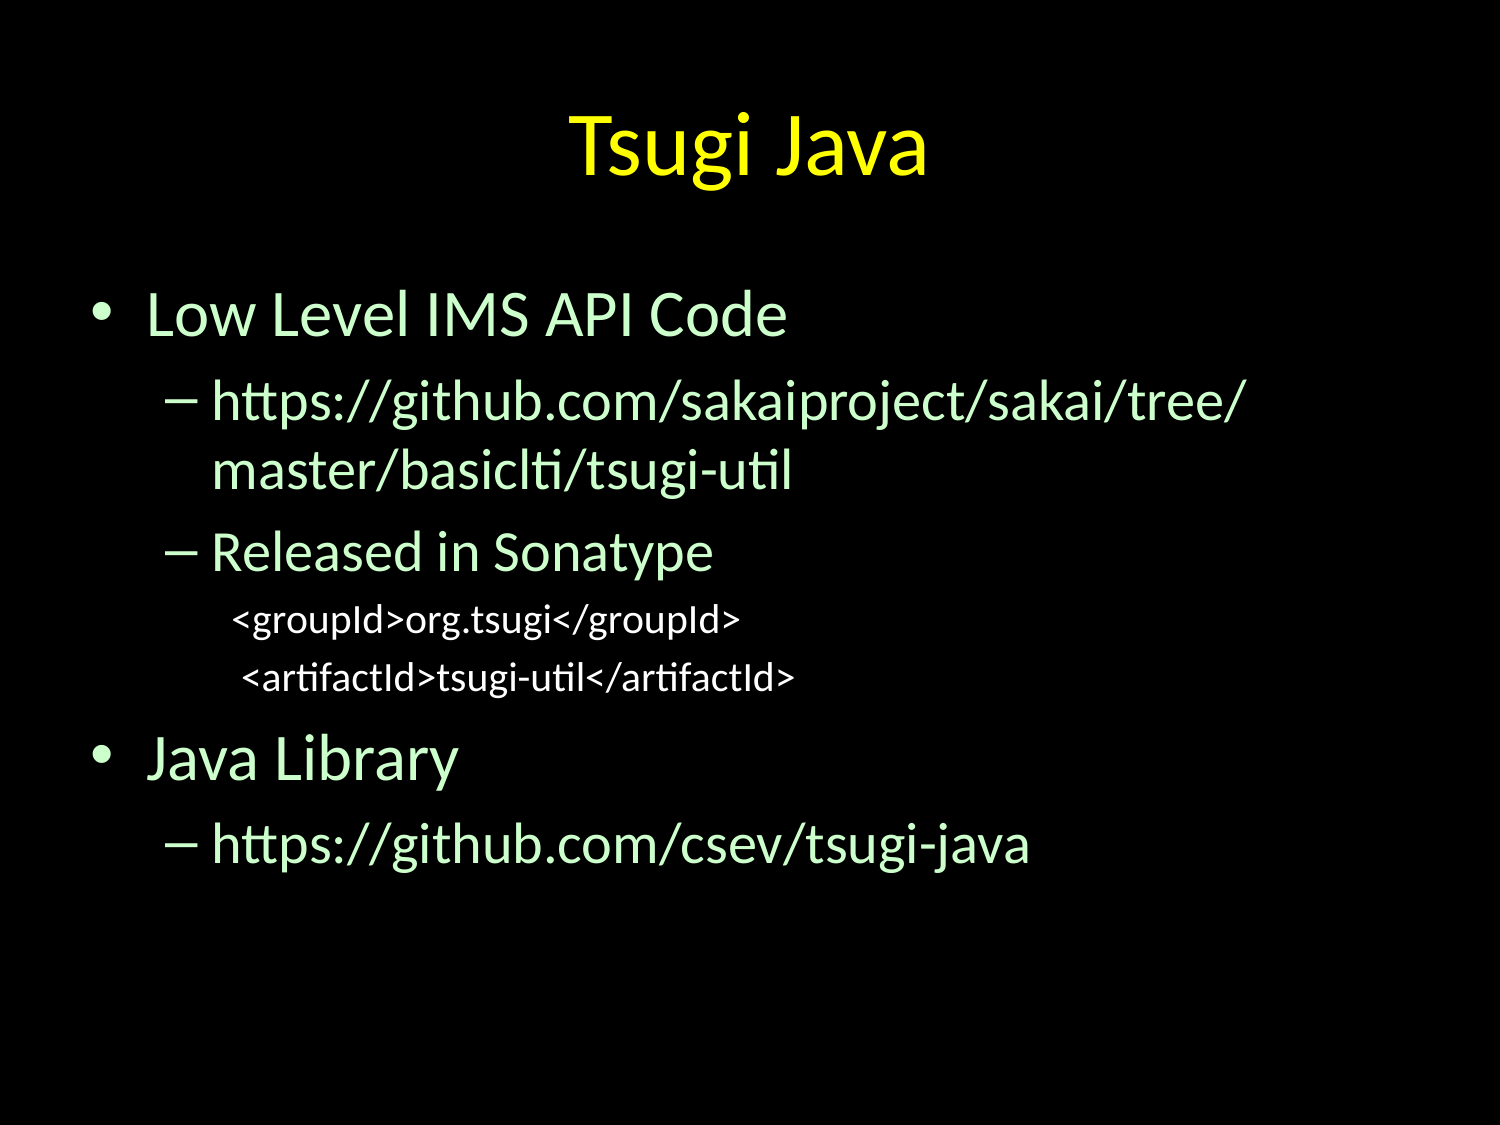

# Tsugi Java
Low Level IMS API Code
https://github.com/sakaiproject/sakai/tree/master/basiclti/tsugi-util
Released in Sonatype
       <groupId>org.tsugi</groupId>
        <artifactId>tsugi-util</artifactId>
Java Library
https://github.com/csev/tsugi-java